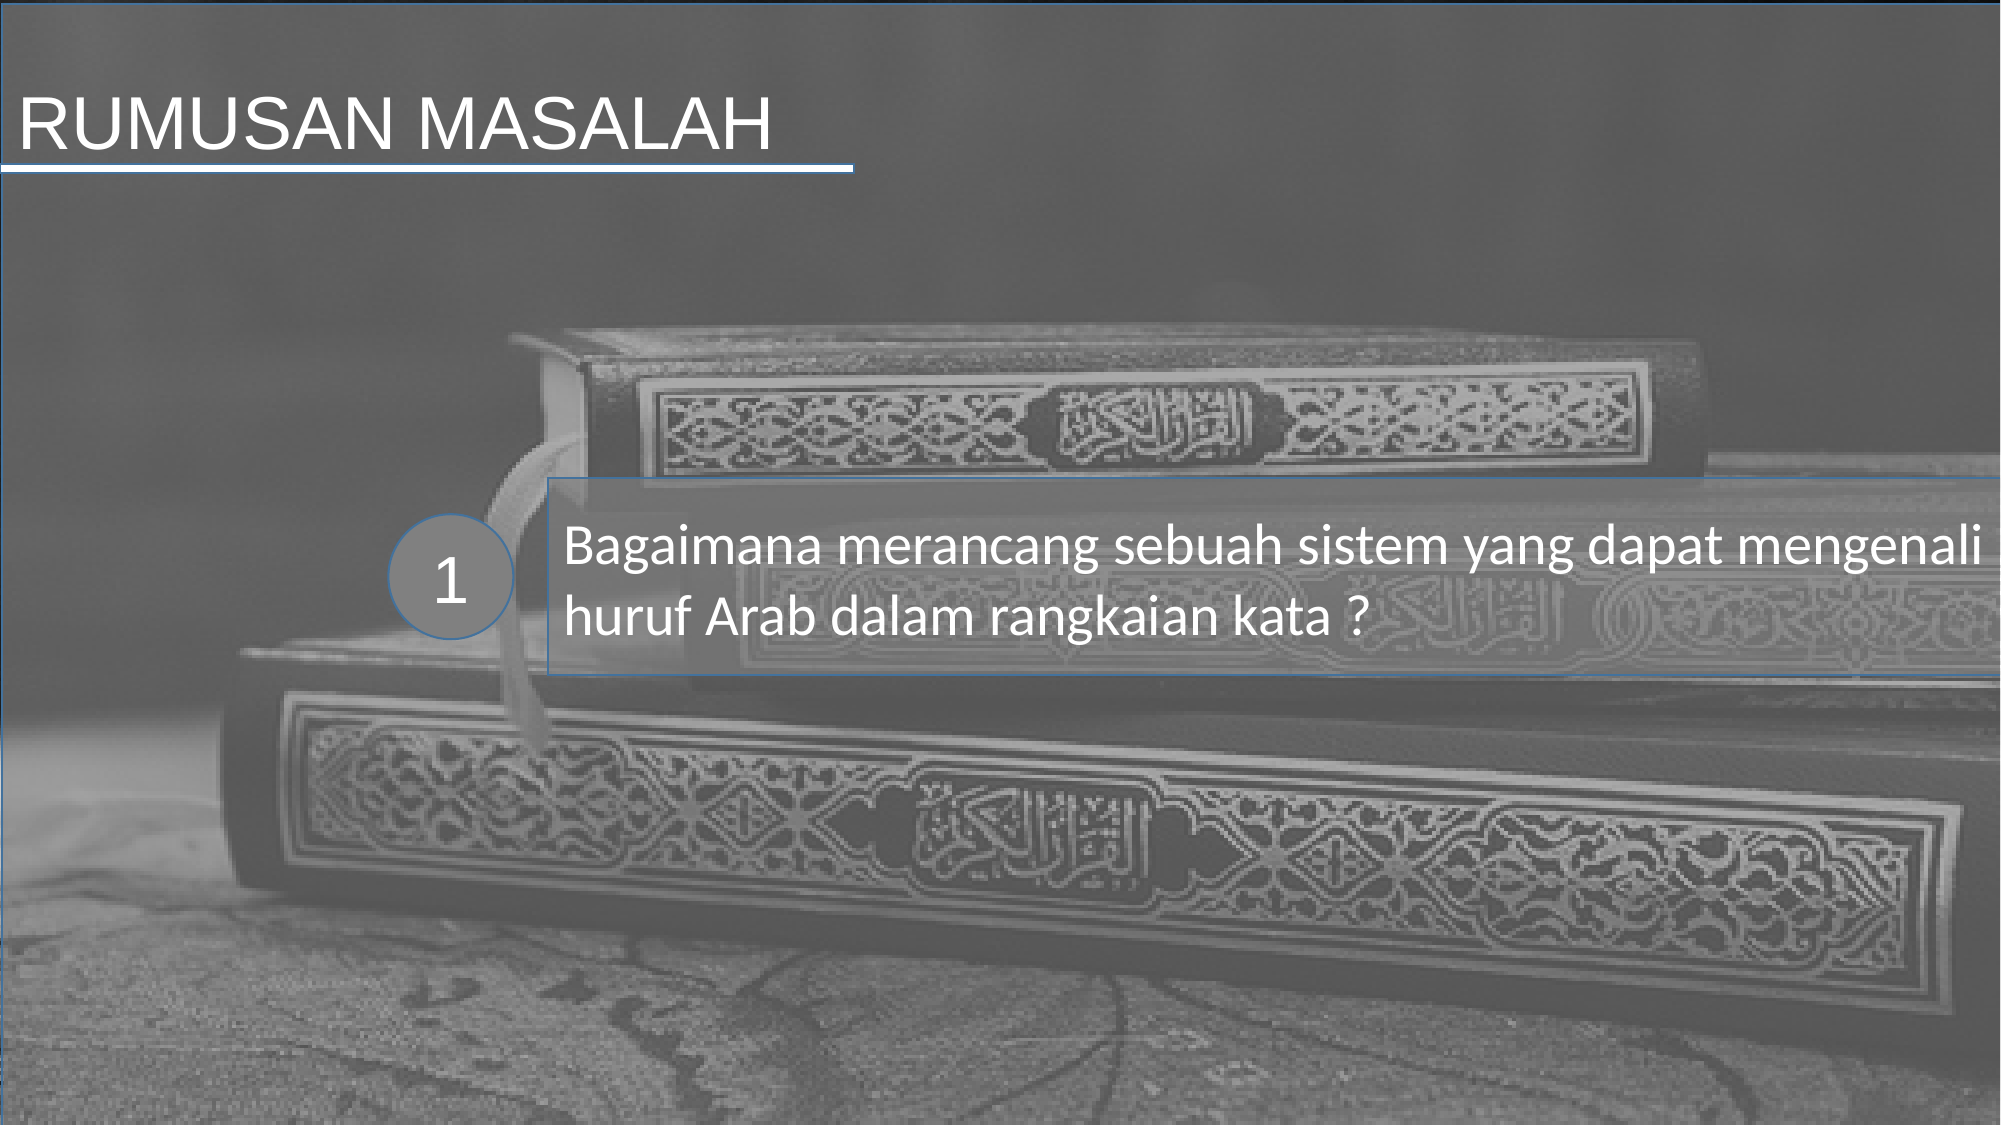

RUMUSAN MASALAH

Bagaimana merancang sebuah sistem yang dapat mengenali huruf Arab dalam rangkaian kata ?
1